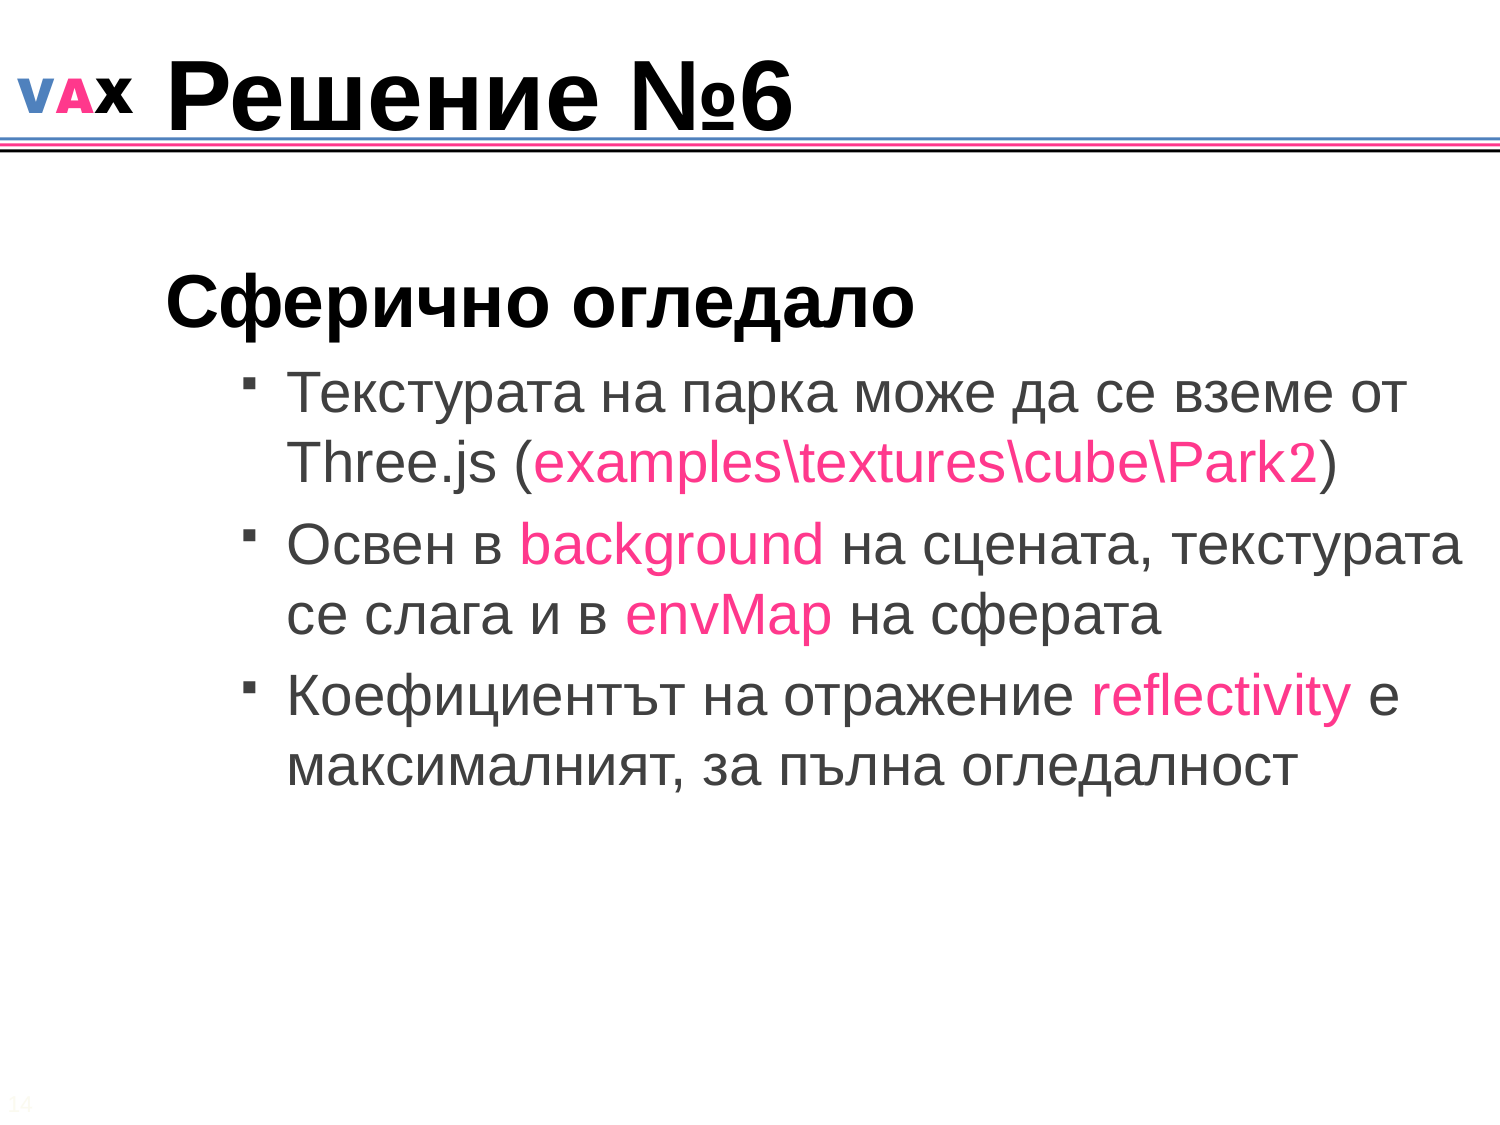

# Решение №6
Сферично огледало
Текстурата на парка може да се вземе от Three.js (examples\textures\cube\Park2)
Освен в background на сцената, текстурата се слага и в envMap на сферата
Коефициентът на отражение reflectivity е максималният, за пълна огледалност